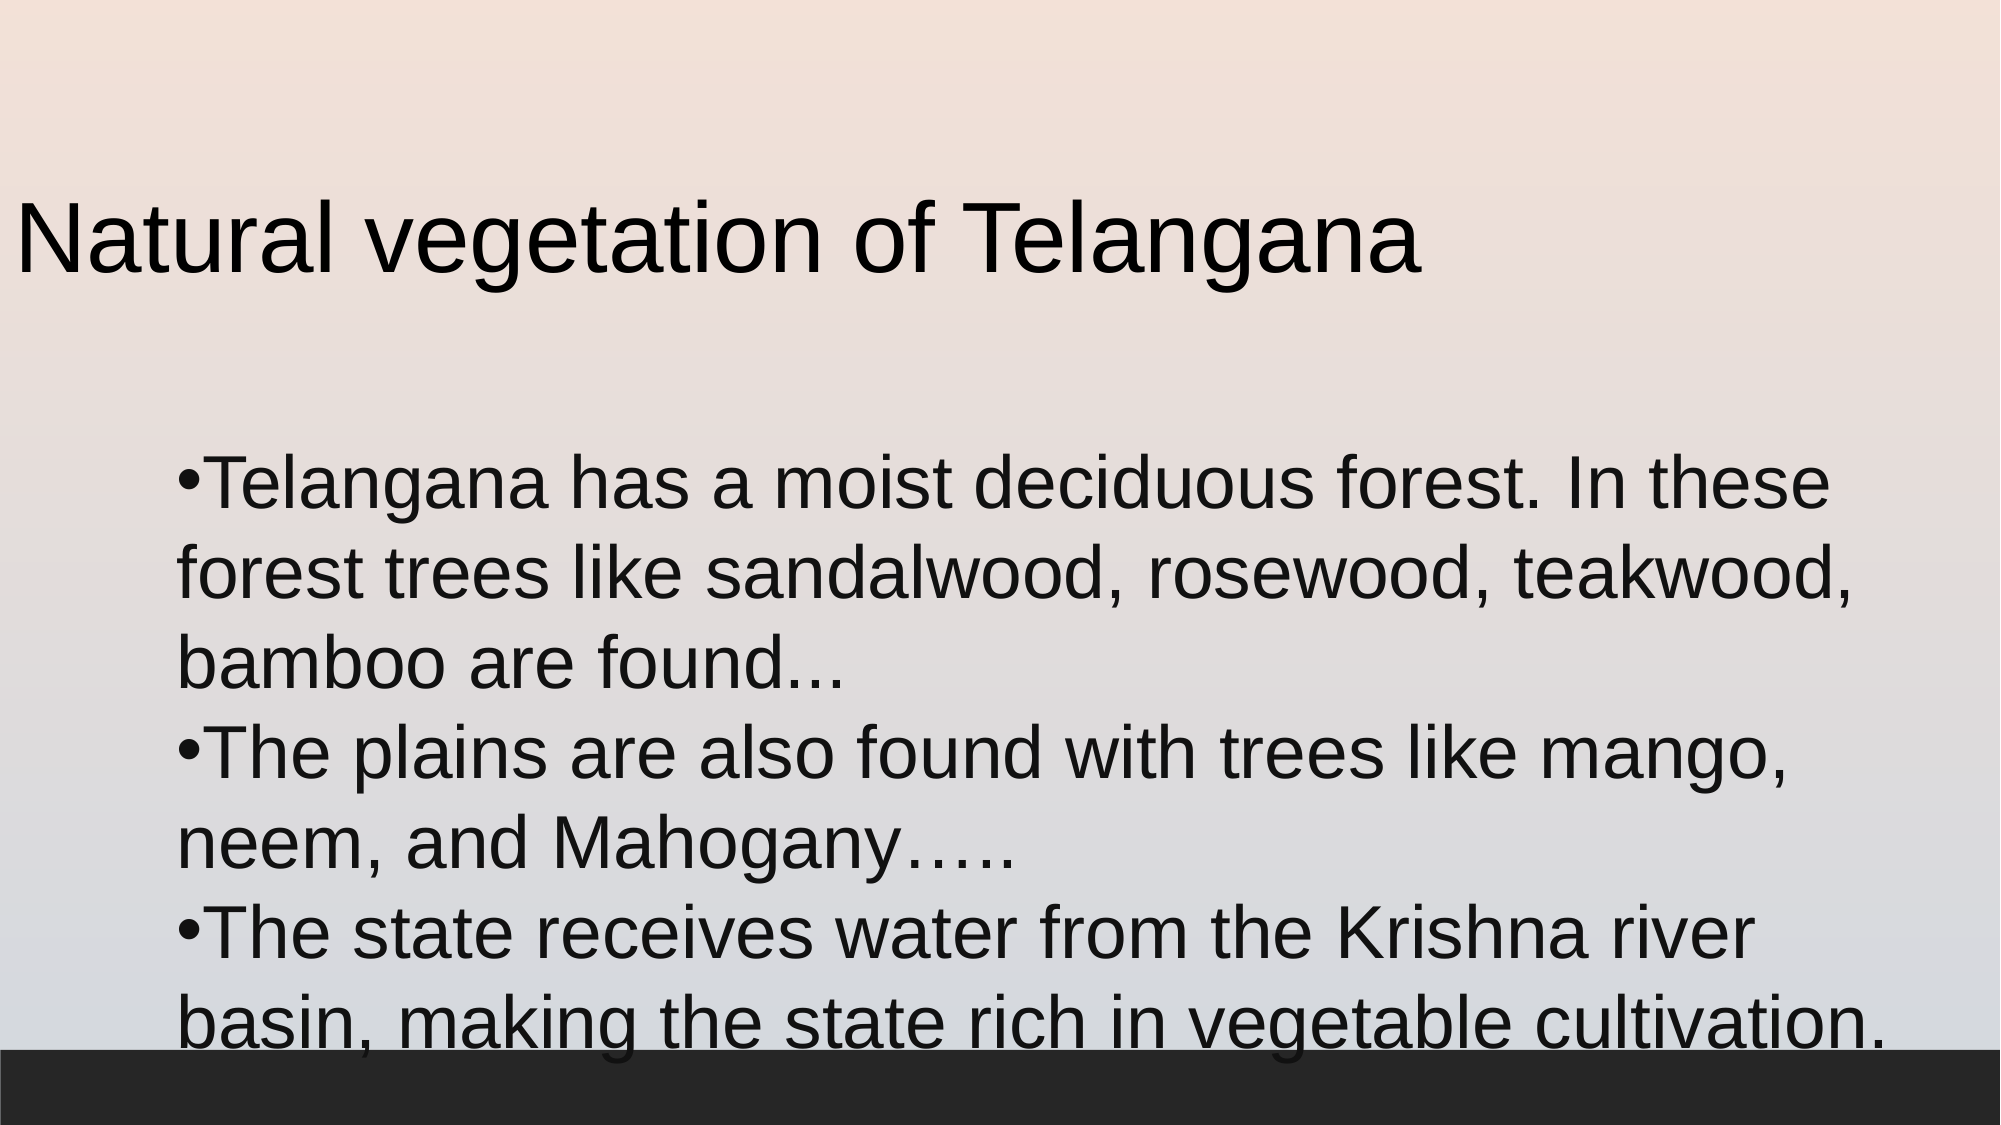

Natural vegetation of Telangana
Telangana has a moist deciduous forest. In these forest trees like sandalwood, rosewood, teakwood, bamboo are found...
The plains are also found with trees like mango, neem, and Mahogany…..
The state receives water from the Krishna river basin, making the state rich in vegetable cultivation.